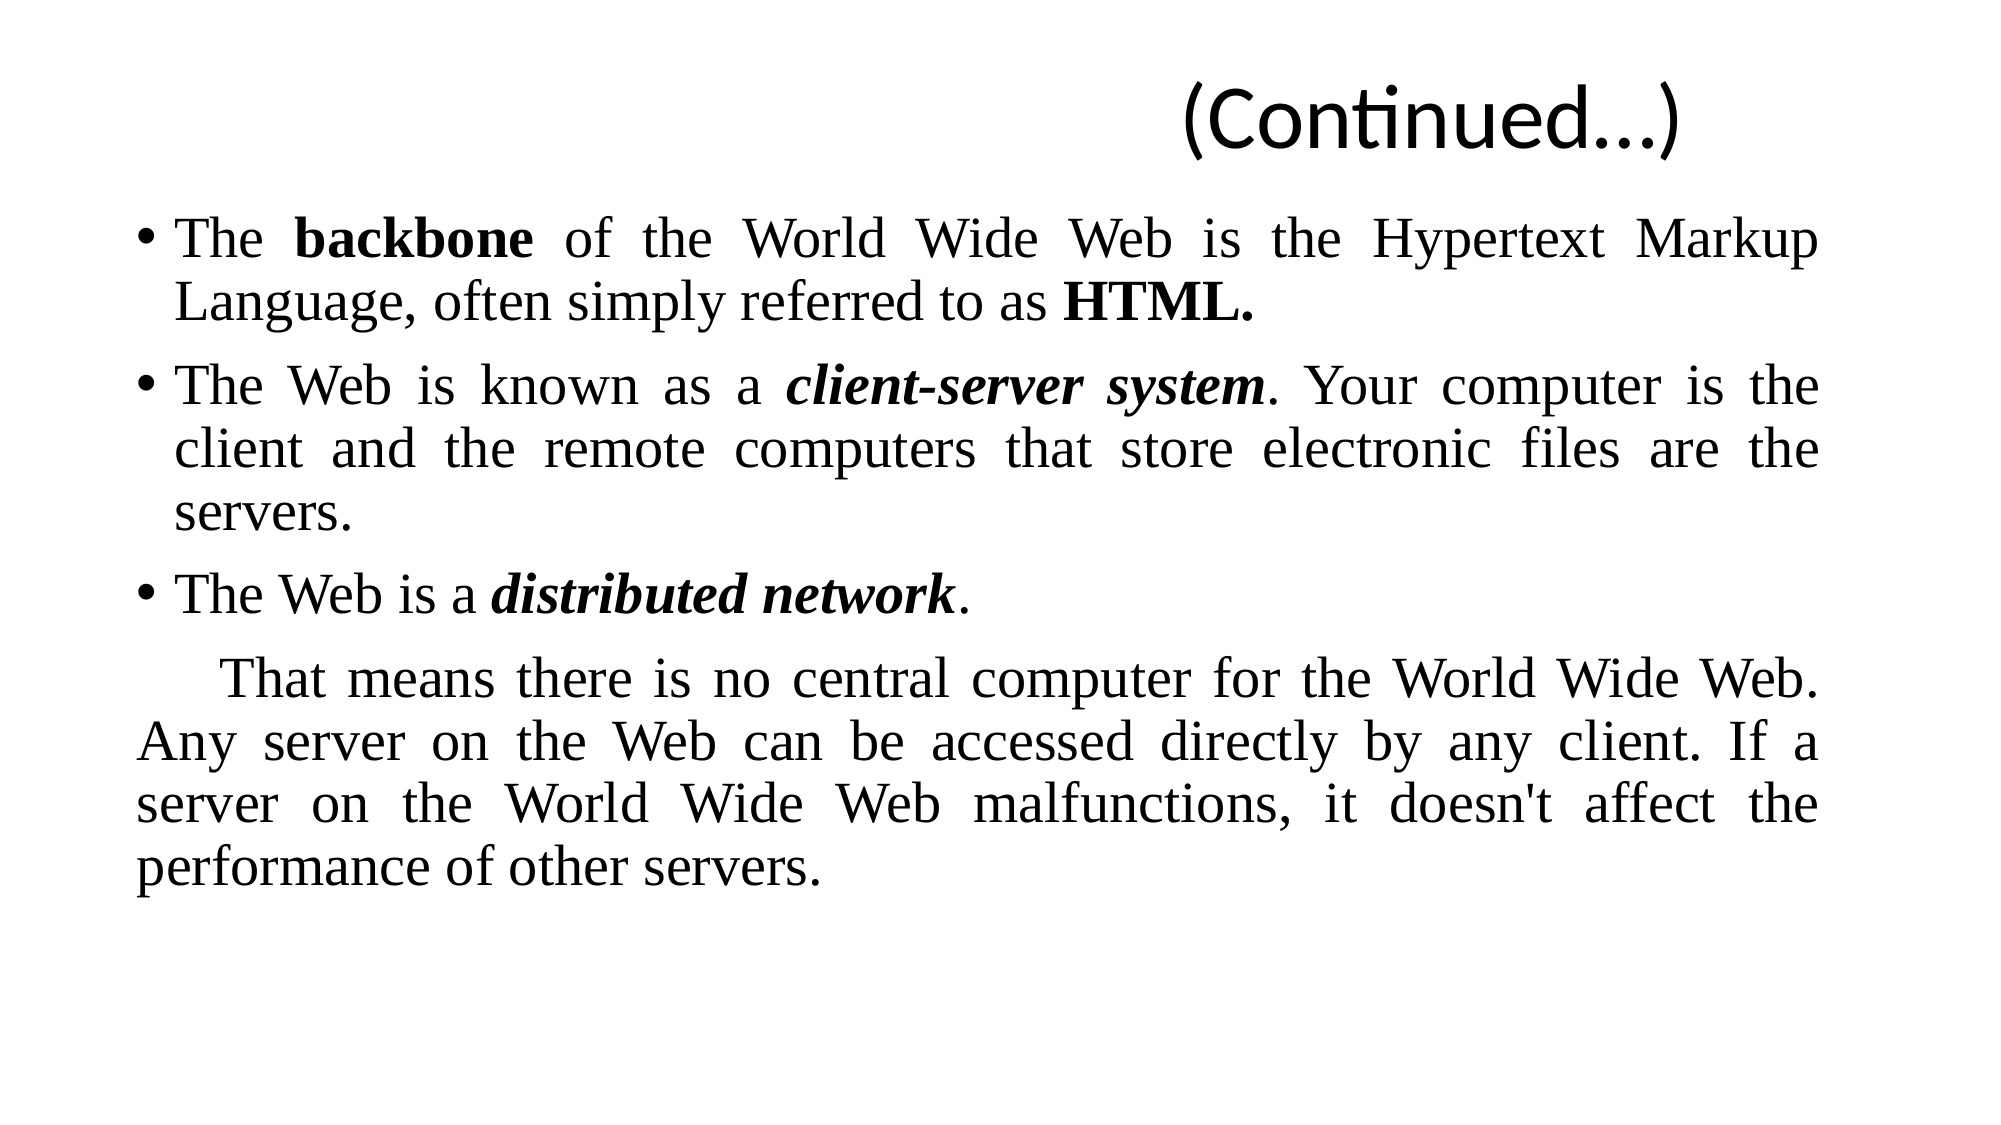

# (Continued…)
The backbone of the World Wide Web is the Hypertext Markup Language, often simply referred to as HTML.
The Web is known as a client-server system. Your computer is the client and the remote computers that store electronic files are the servers.
The Web is a distributed network.
    That means there is no central computer for the World Wide Web. Any server on the Web can be accessed directly by any client. If a server on the World Wide Web malfunctions, it doesn't affect the performance of other servers.